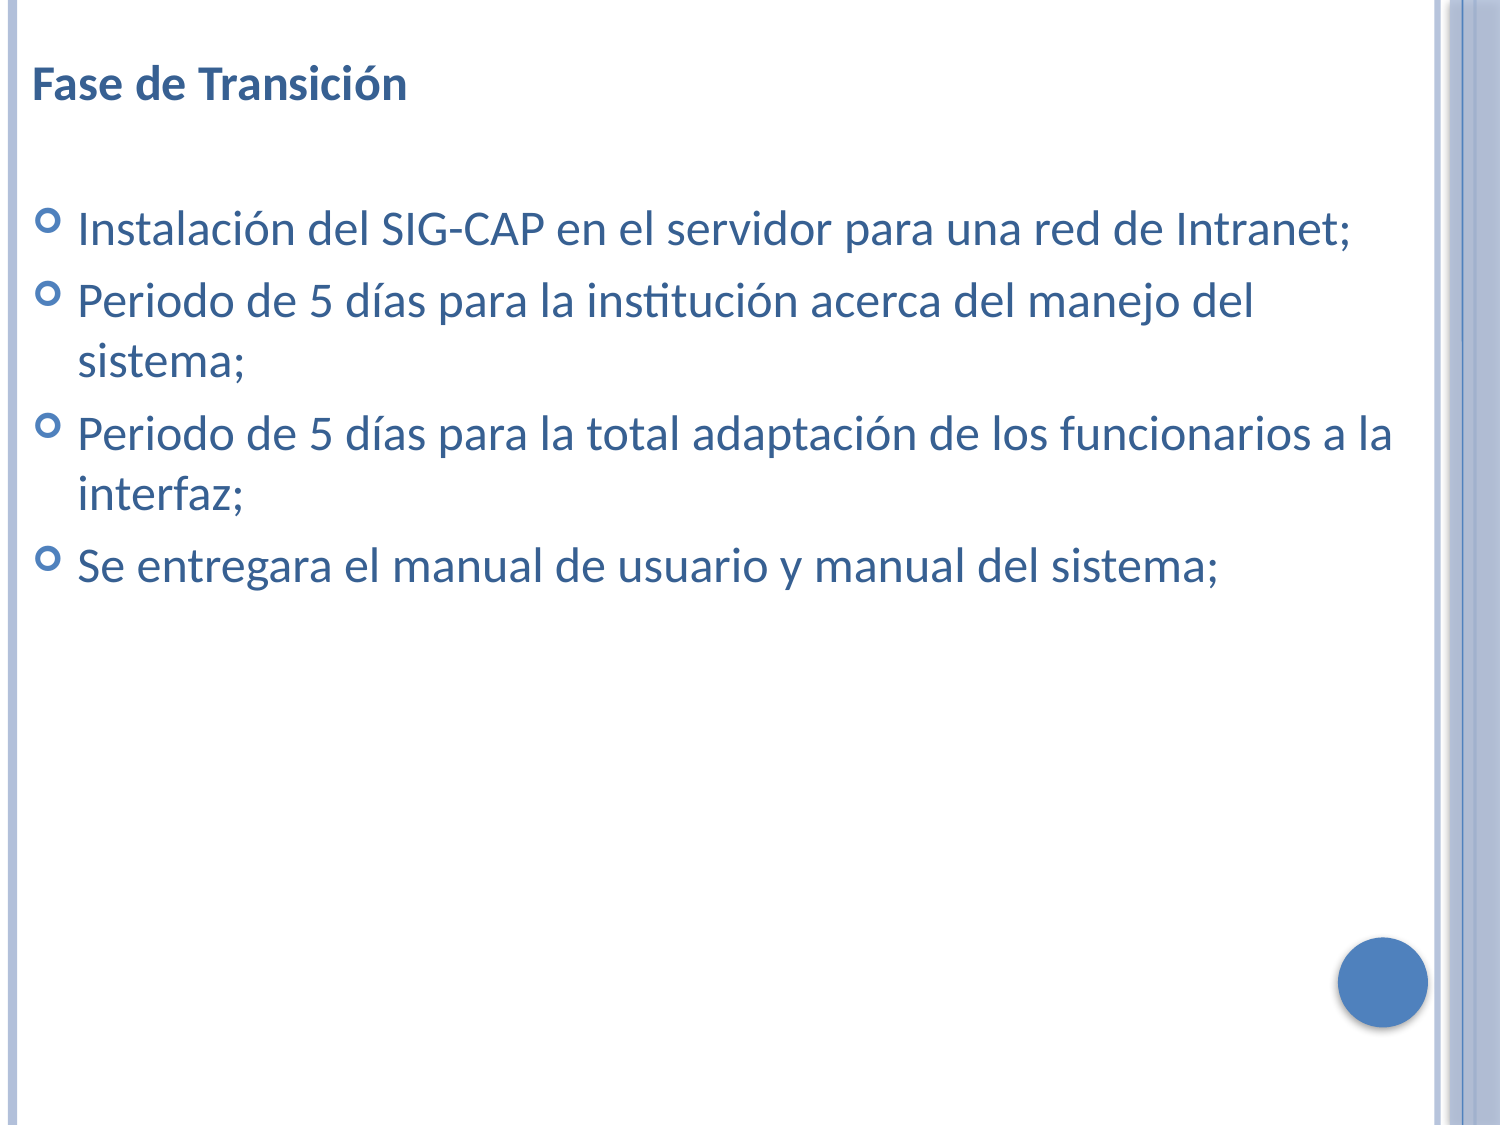

Fase de Transición

Instalación del SIG-CAP en el servidor para una red de Intranet;
Periodo de 5 días para la institución acerca del manejo del sistema;
Periodo de 5 días para la total adaptación de los funcionarios a la interfaz;
Se entregara el manual de usuario y manual del sistema;